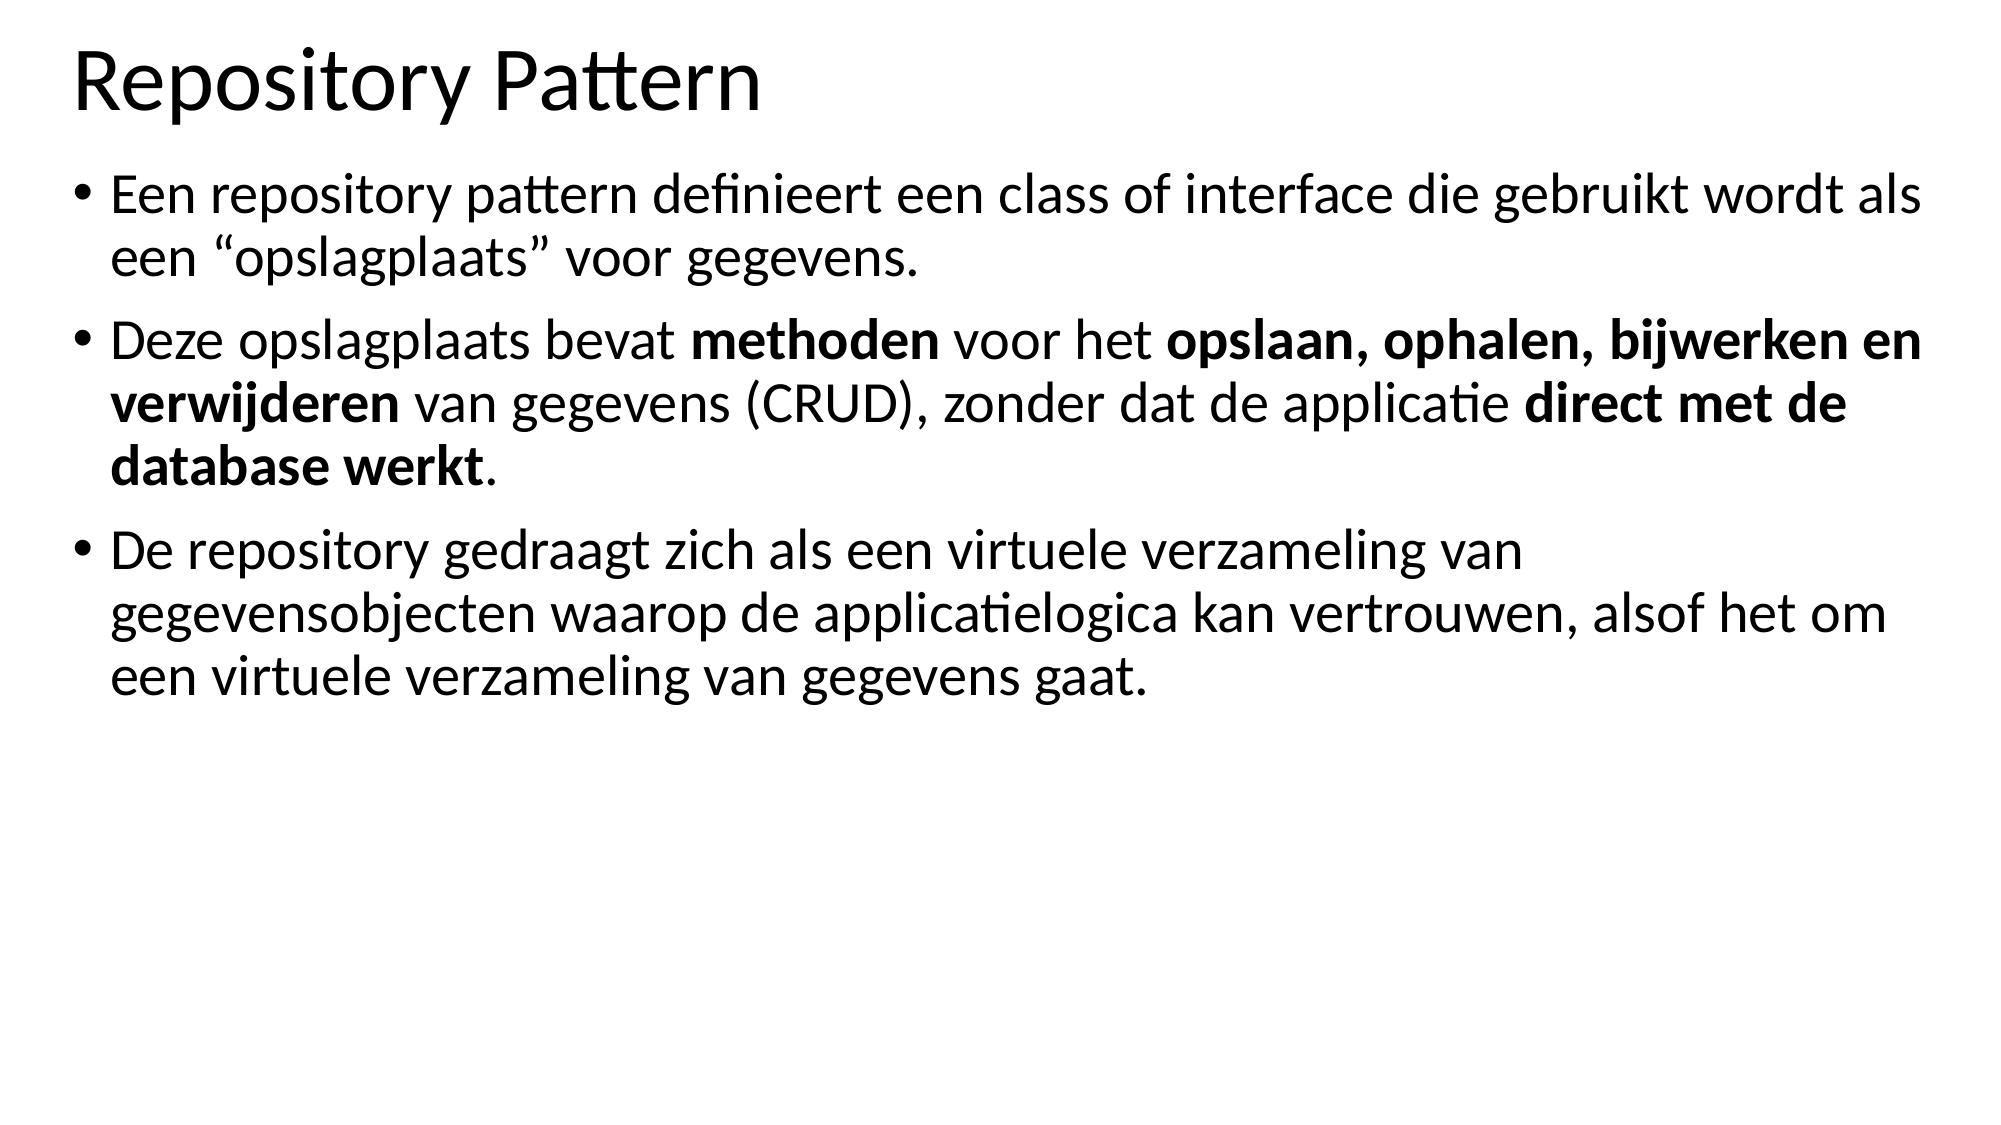

# Repository Pattern
Een repository pattern definieert een class of interface die gebruikt wordt als een “opslagplaats” voor gegevens.
Deze opslagplaats bevat methoden voor het opslaan, ophalen, bijwerken en verwijderen van gegevens (CRUD), zonder dat de applicatie direct met de database werkt.
De repository gedraagt zich als een virtuele verzameling van gegevensobjecten waarop de applicatielogica kan vertrouwen, alsof het om een virtuele verzameling van gegevens gaat.